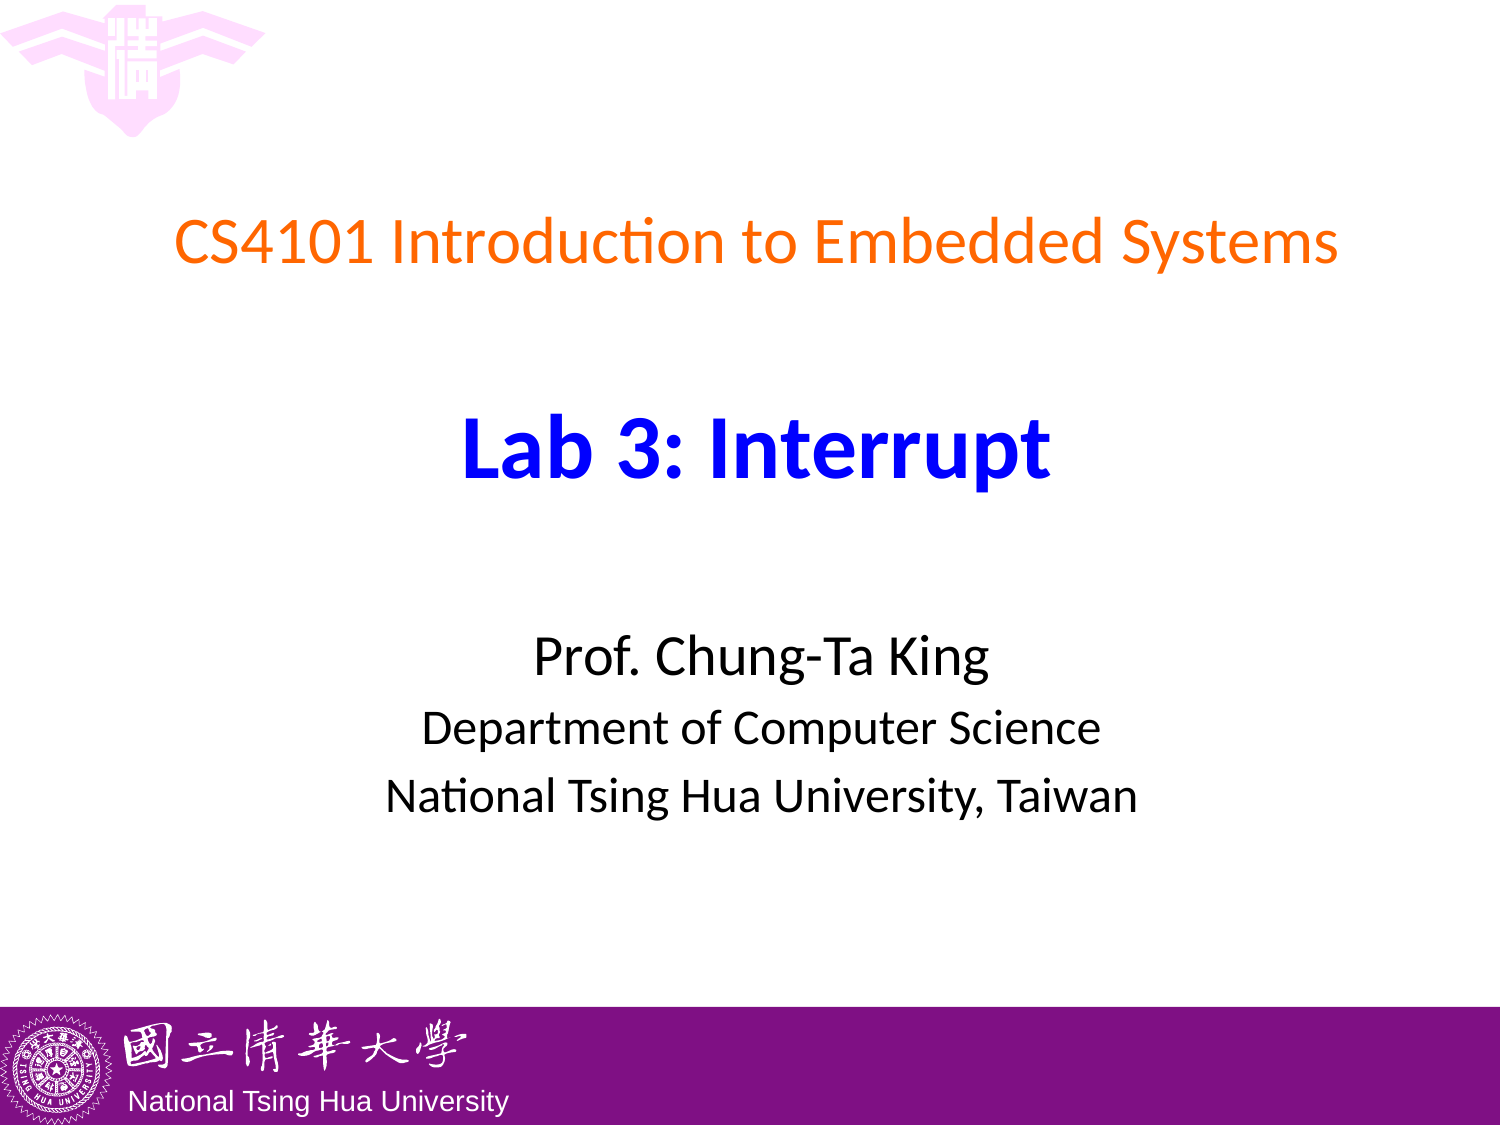

# CS4101 Introduction to Embedded Systems Lab 3: Interrupt
Prof. Chung-Ta King
Department of Computer Science
National Tsing Hua University, Taiwan